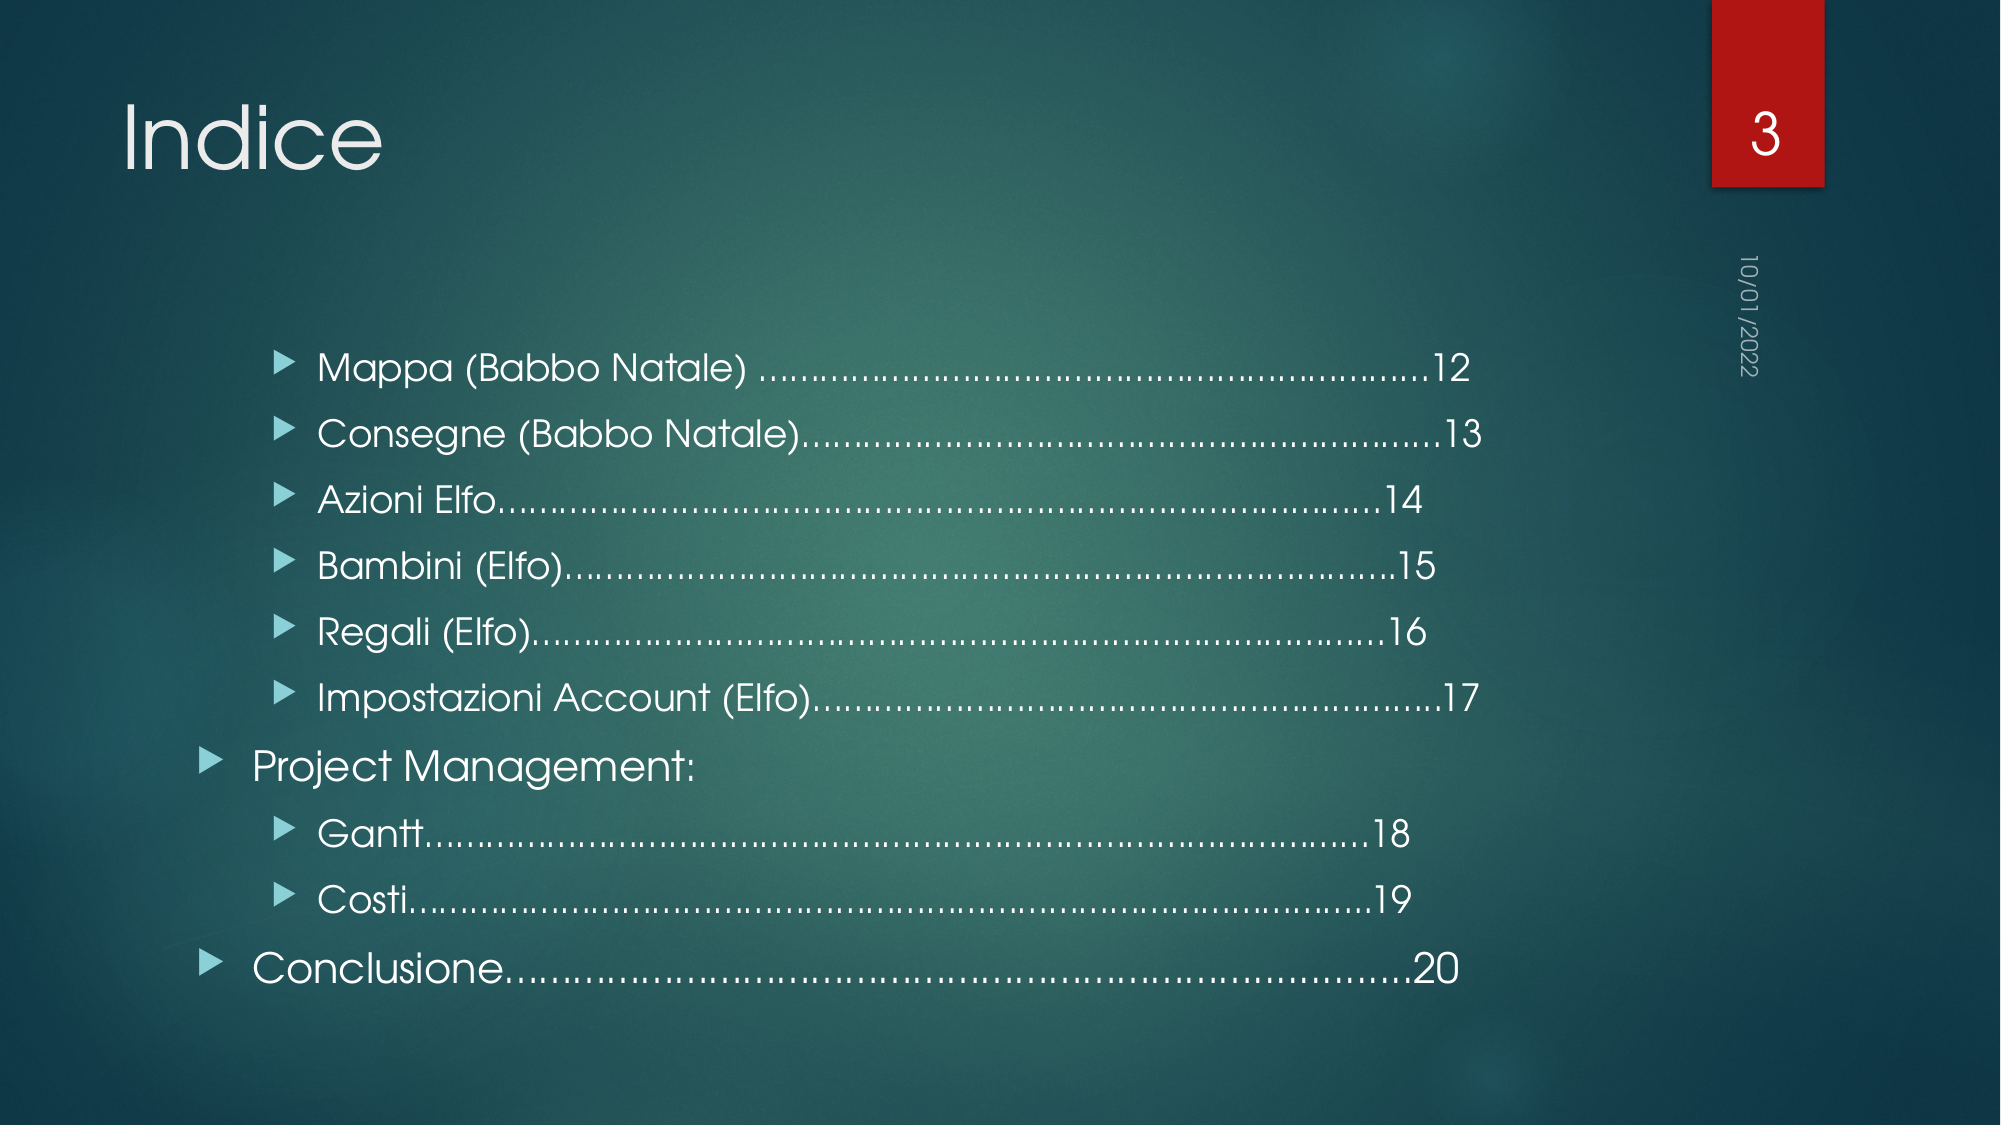

3
# Indice
10/01/2022
Mappa (Babbo Natale) …………………………………………………………12
Consegne (Babbo Natale)………………………………………………………13
Azioni Elfo……………………………………………………………………………14
Bambini (Elfo)……………………………………………………………………….15
Regali (Elfo)…………………………………………………………………………16
Impostazioni Account (Elfo)……………………………………………………..17
Project Management:
Gantt…………………………………………………………………………………18
Costi…………………………………………………………………………………..19
Conclusione…………………………………………………………..............20